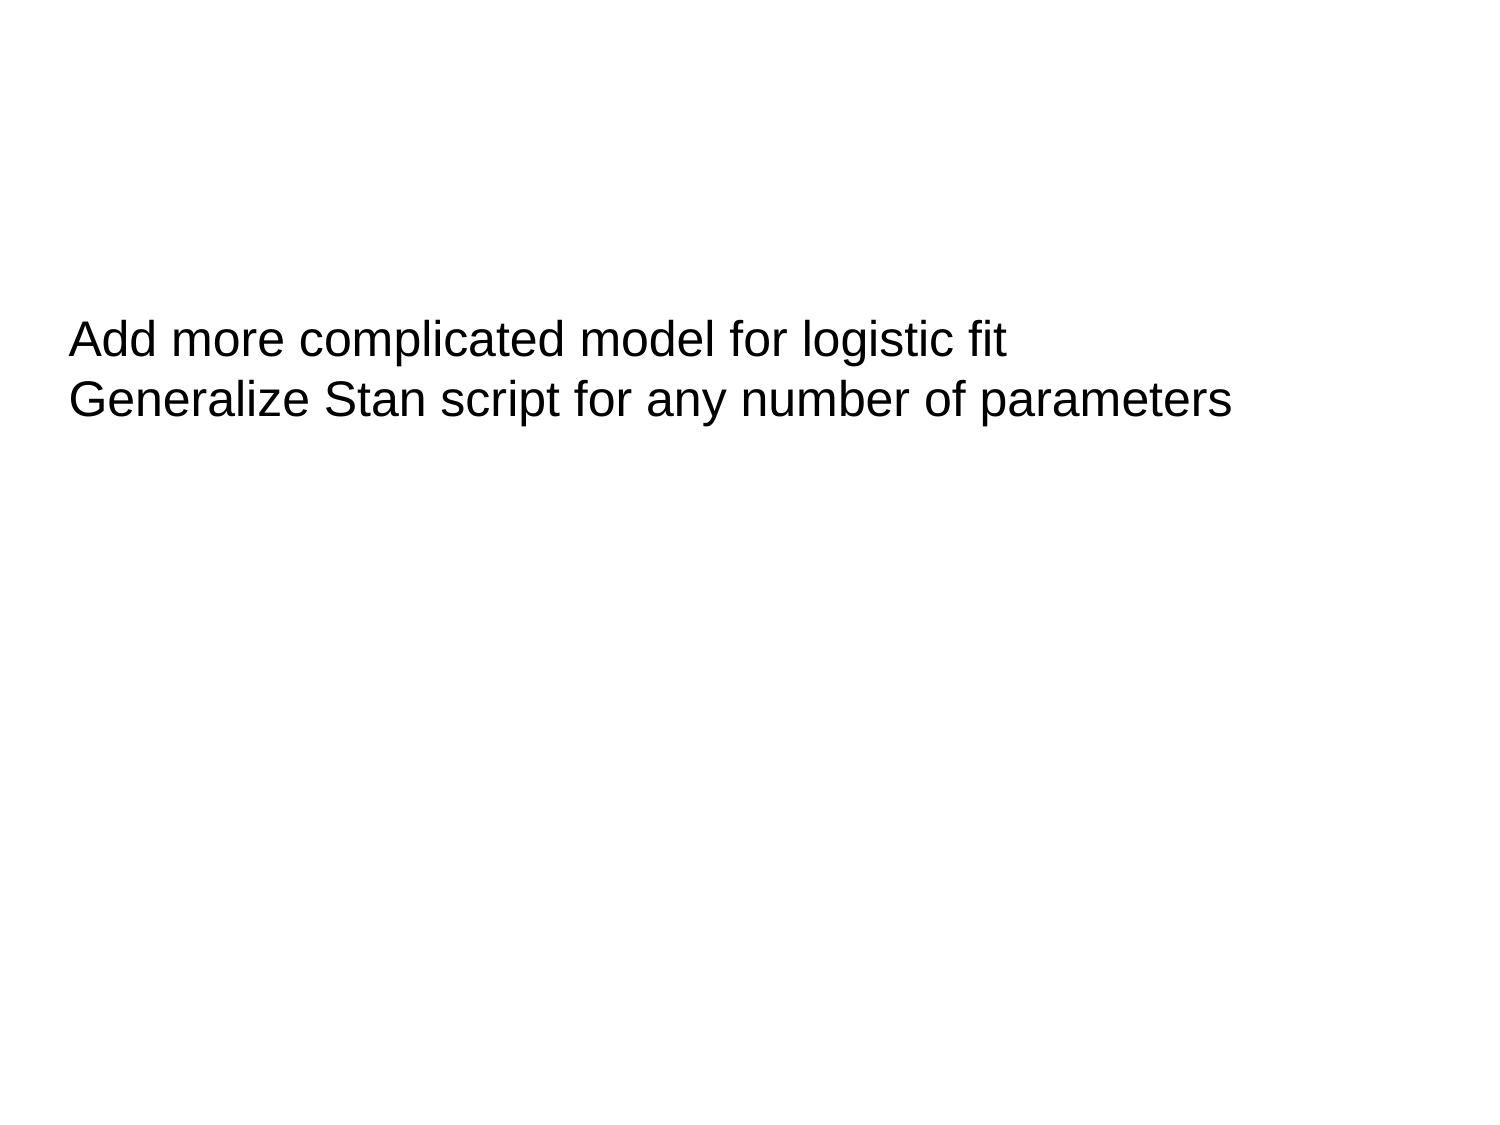

Add more complicated model for logistic fit
Generalize Stan script for any number of parameters